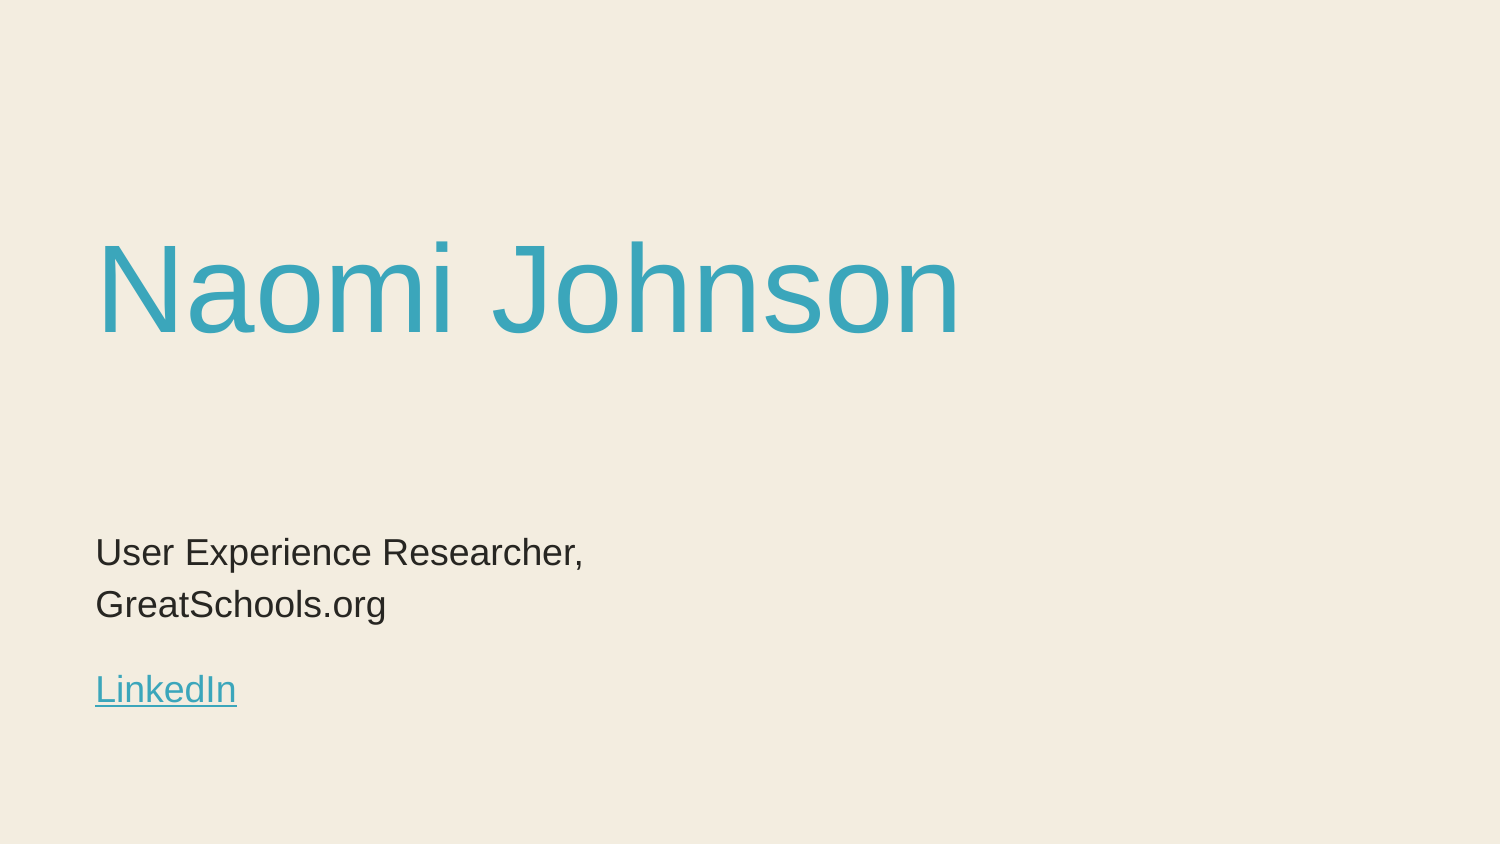

# Naomi Johnson
User Experience Researcher, GreatSchools.org
LinkedIn